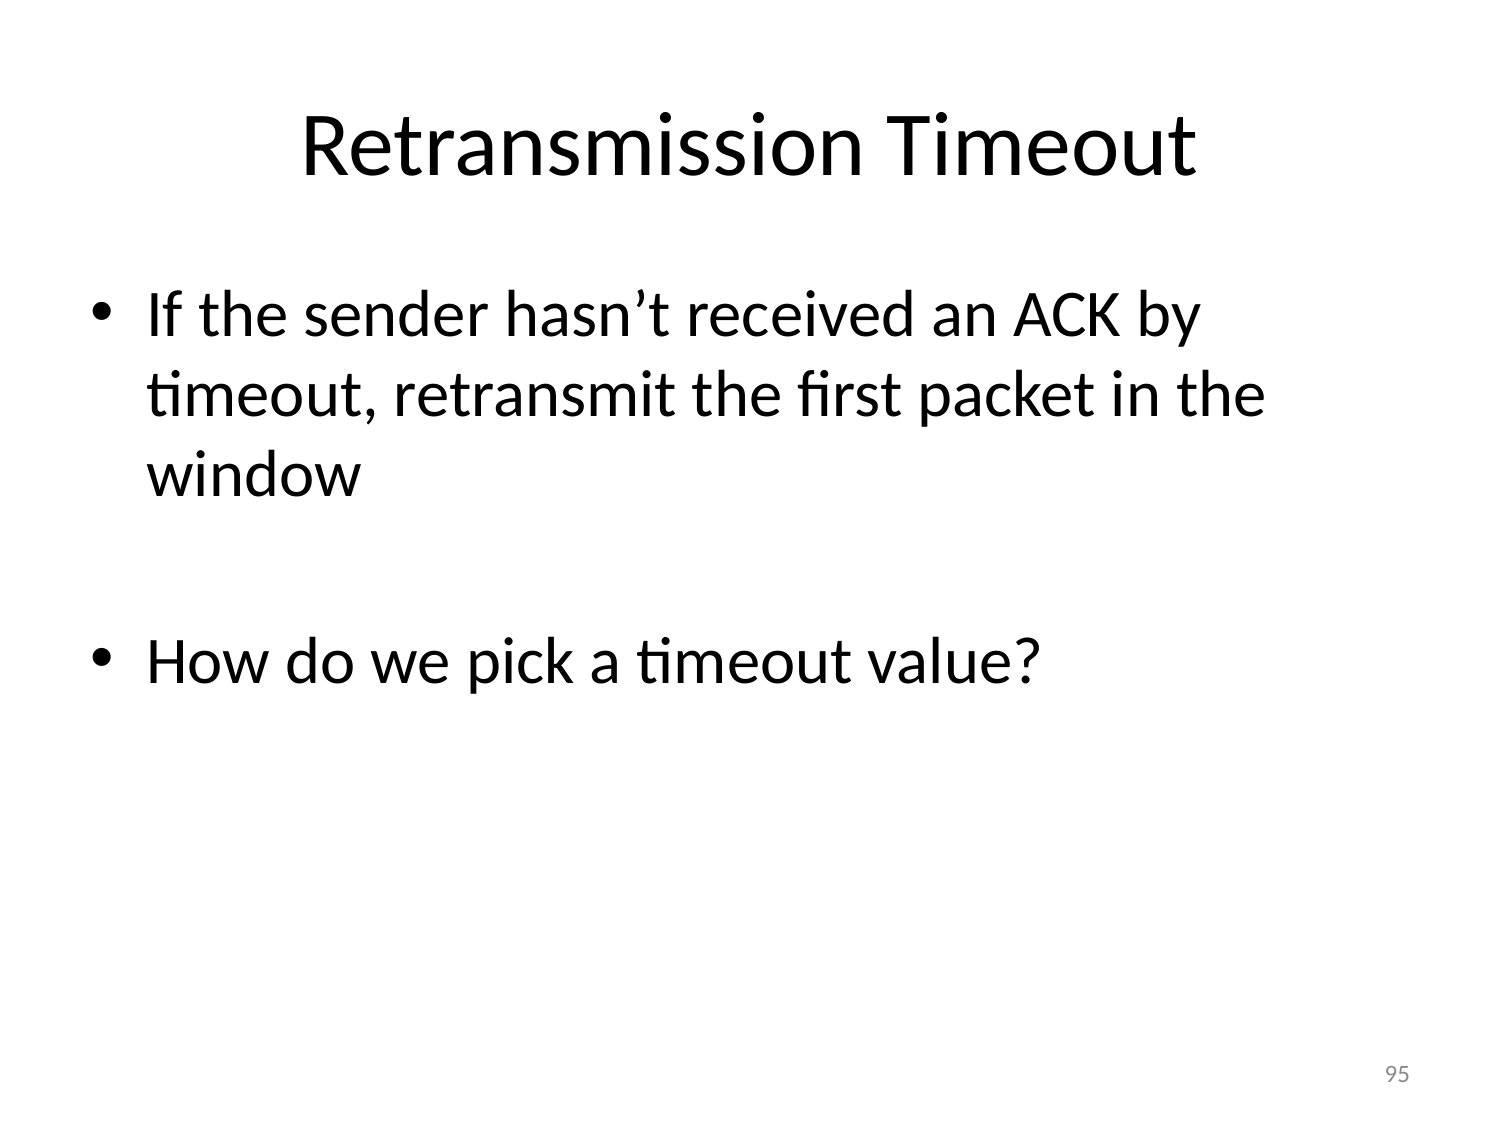

# Retransmission Timeout
If the sender hasn’t received an ACK by timeout, retransmit the first packet in the window

How do we pick a timeout value?
95